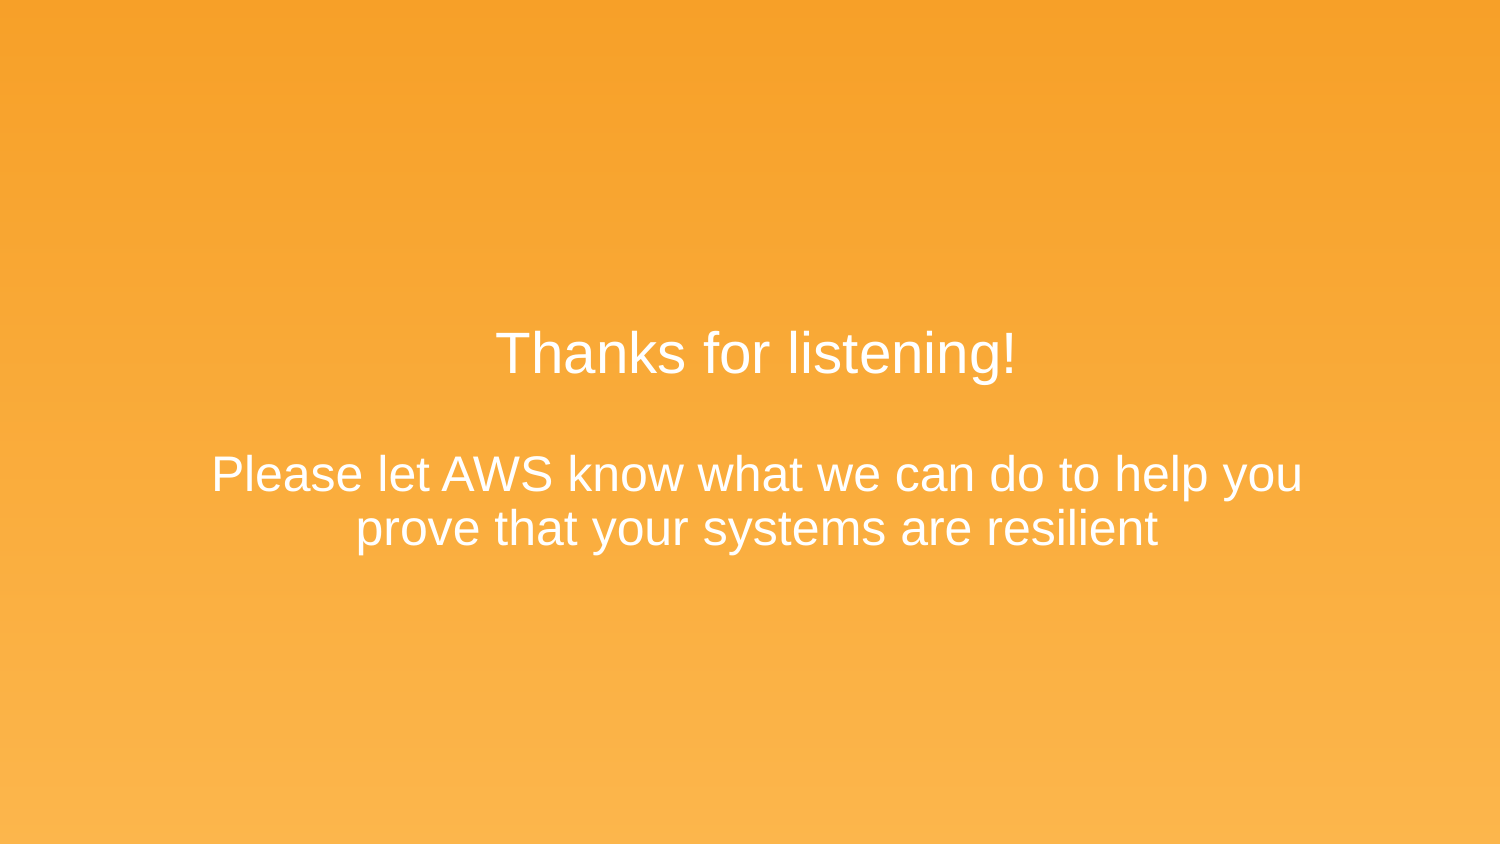

Thanks for listening!

Please let AWS know what we can do to help you prove that your systems are resilient